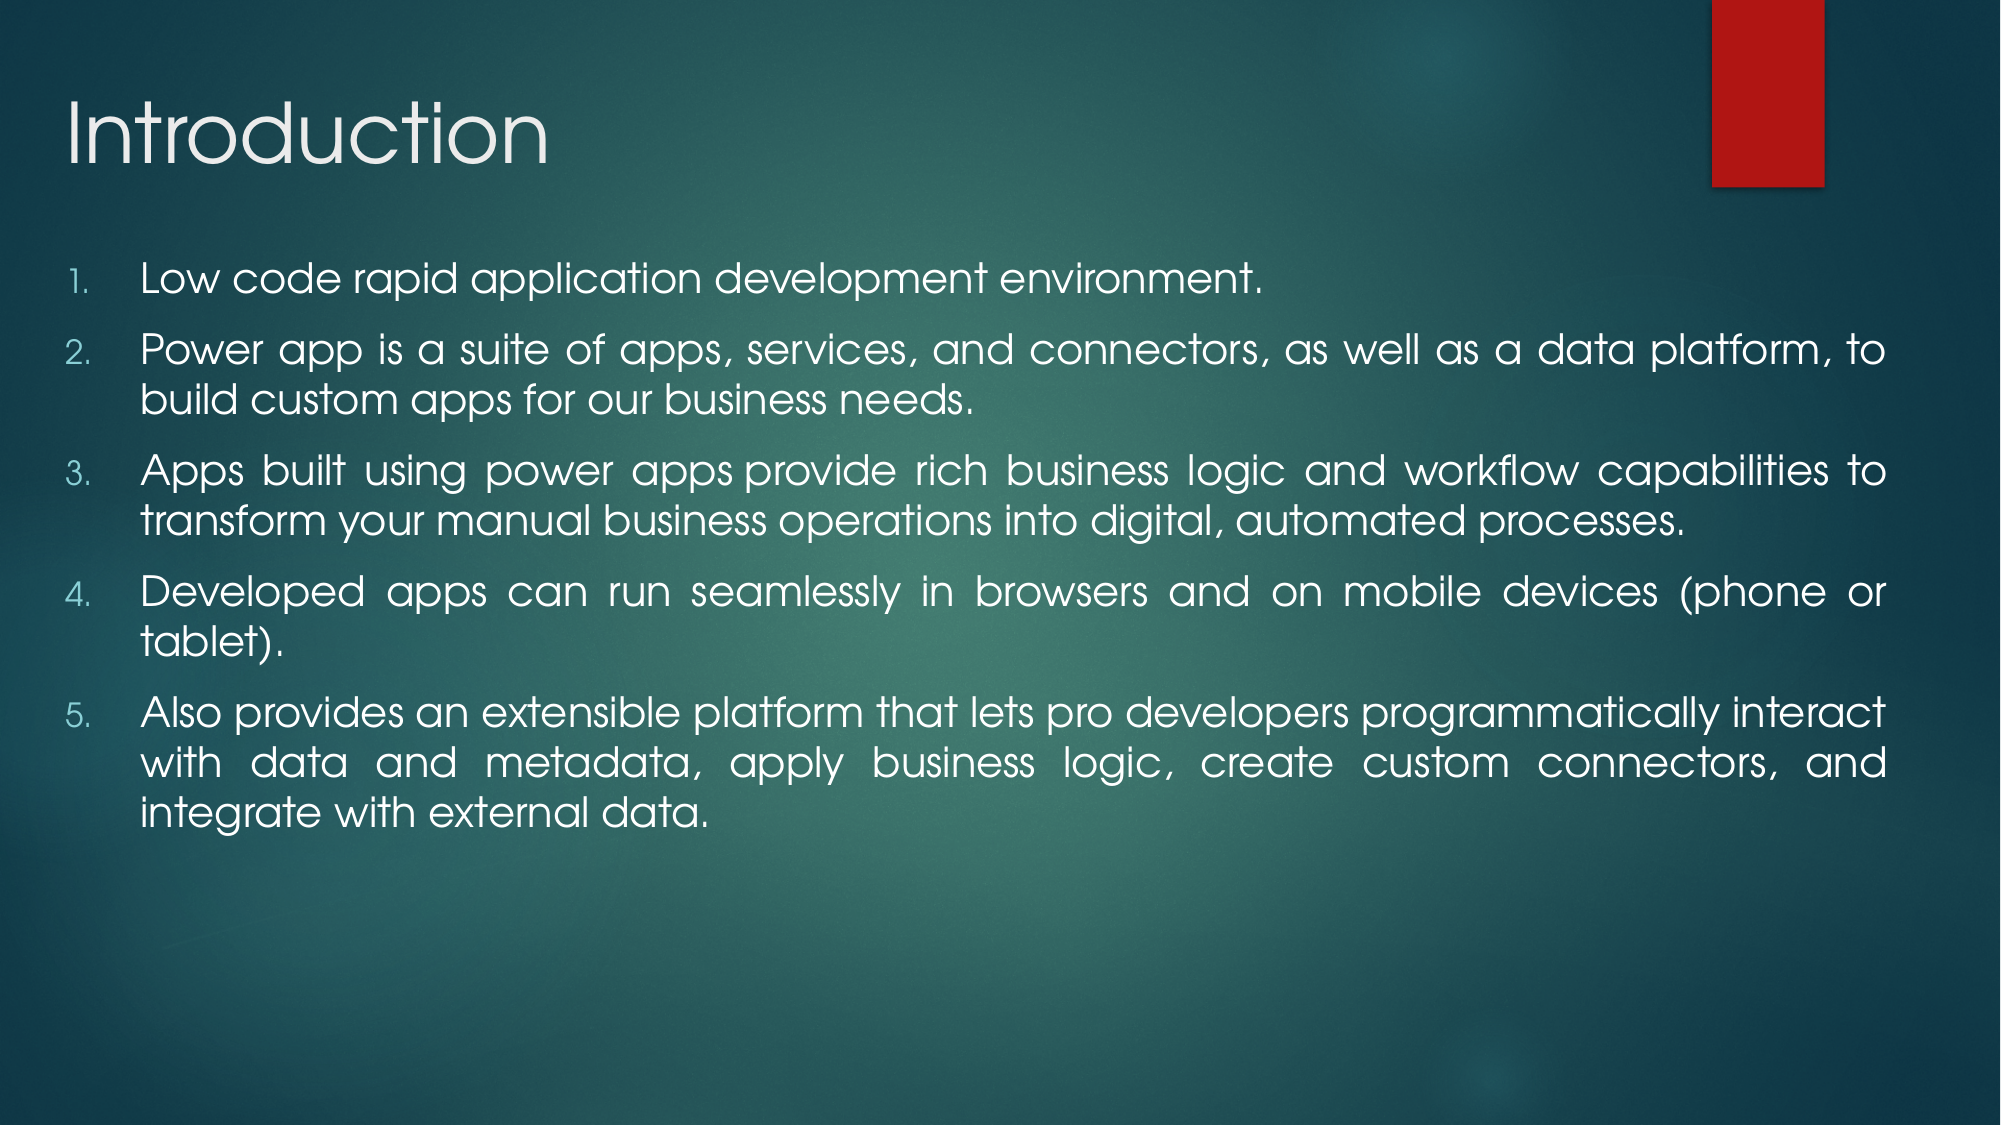

# Introduction
Low code rapid application development environment.
Power app is a suite of apps, services, and connectors, as well as a data platform, to build custom apps for our business needs.
Apps built using power apps provide rich business logic and workflow capabilities to transform your manual business operations into digital, automated processes.
Developed apps can run seamlessly in browsers and on mobile devices (phone or tablet).
Also provides an extensible platform that lets pro developers programmatically interact with data and metadata, apply business logic, create custom connectors, and integrate with external data.